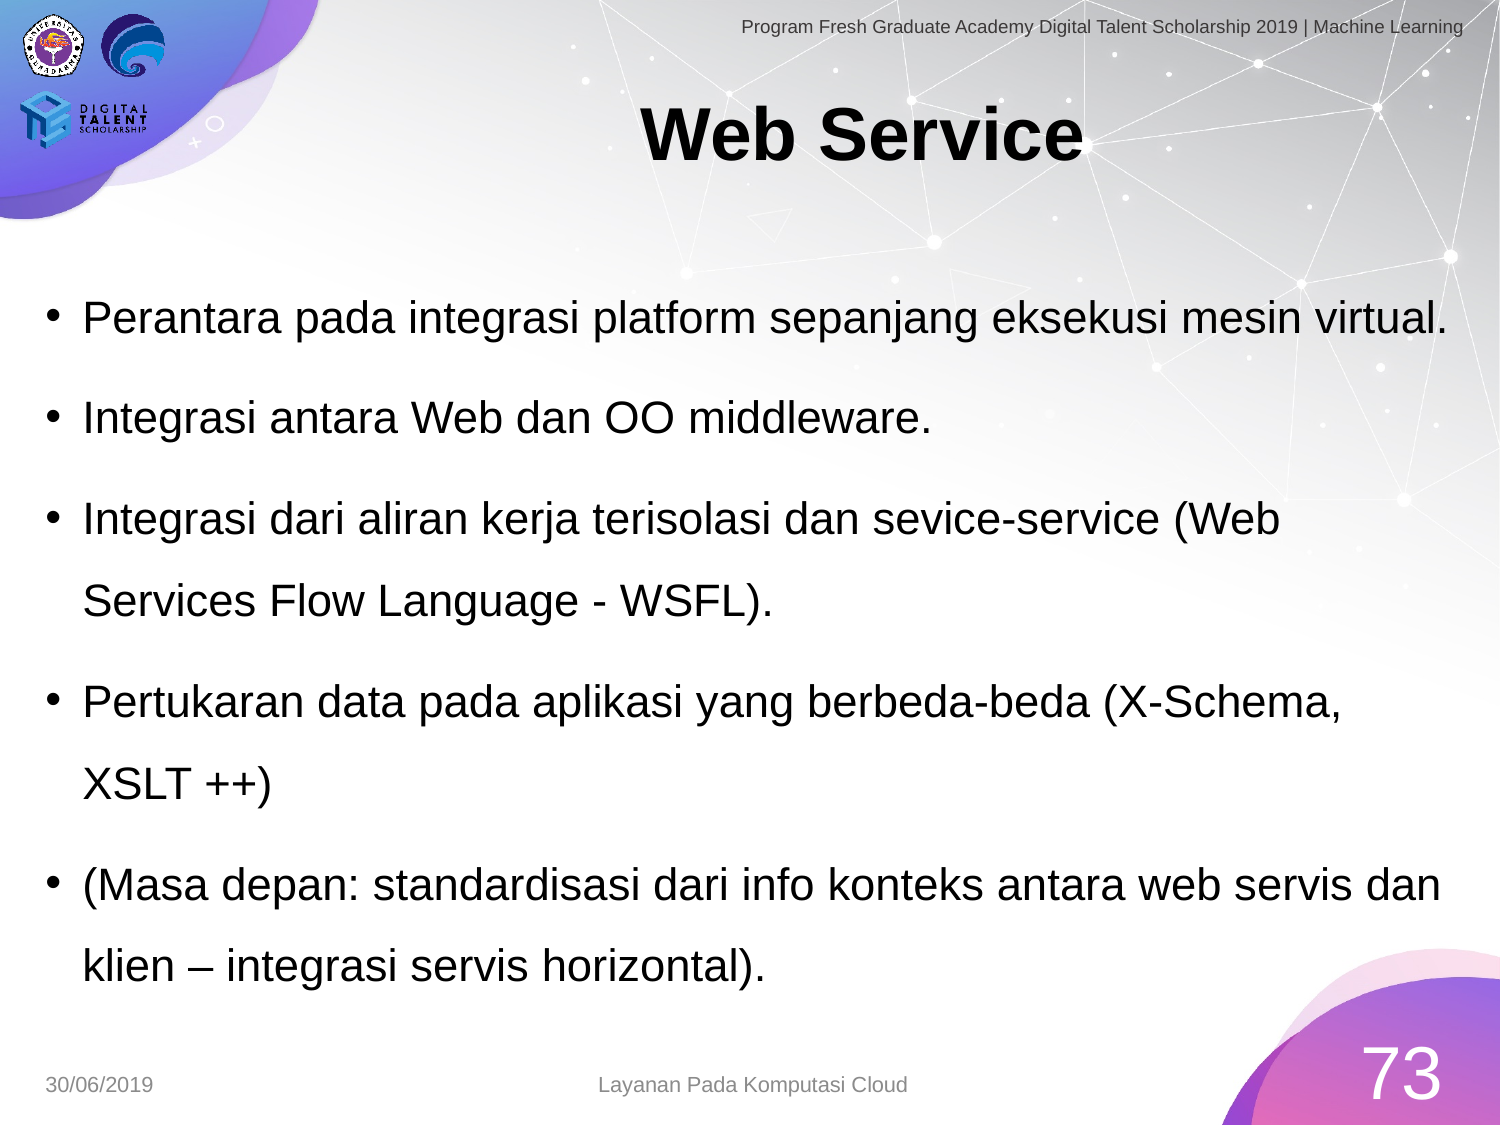

# Web Service
Perantara pada integrasi platform sepanjang eksekusi mesin virtual.
Integrasi antara Web dan OO middleware.
Integrasi dari aliran kerja terisolasi dan sevice-service (Web Services Flow Language - WSFL).
Pertukaran data pada aplikasi yang berbeda-beda (X-Schema, XSLT ++)
(Masa depan: standardisasi dari info konteks antara web servis dan klien – integrasi servis horizontal).
73
Layanan Pada Komputasi Cloud
30/06/2019